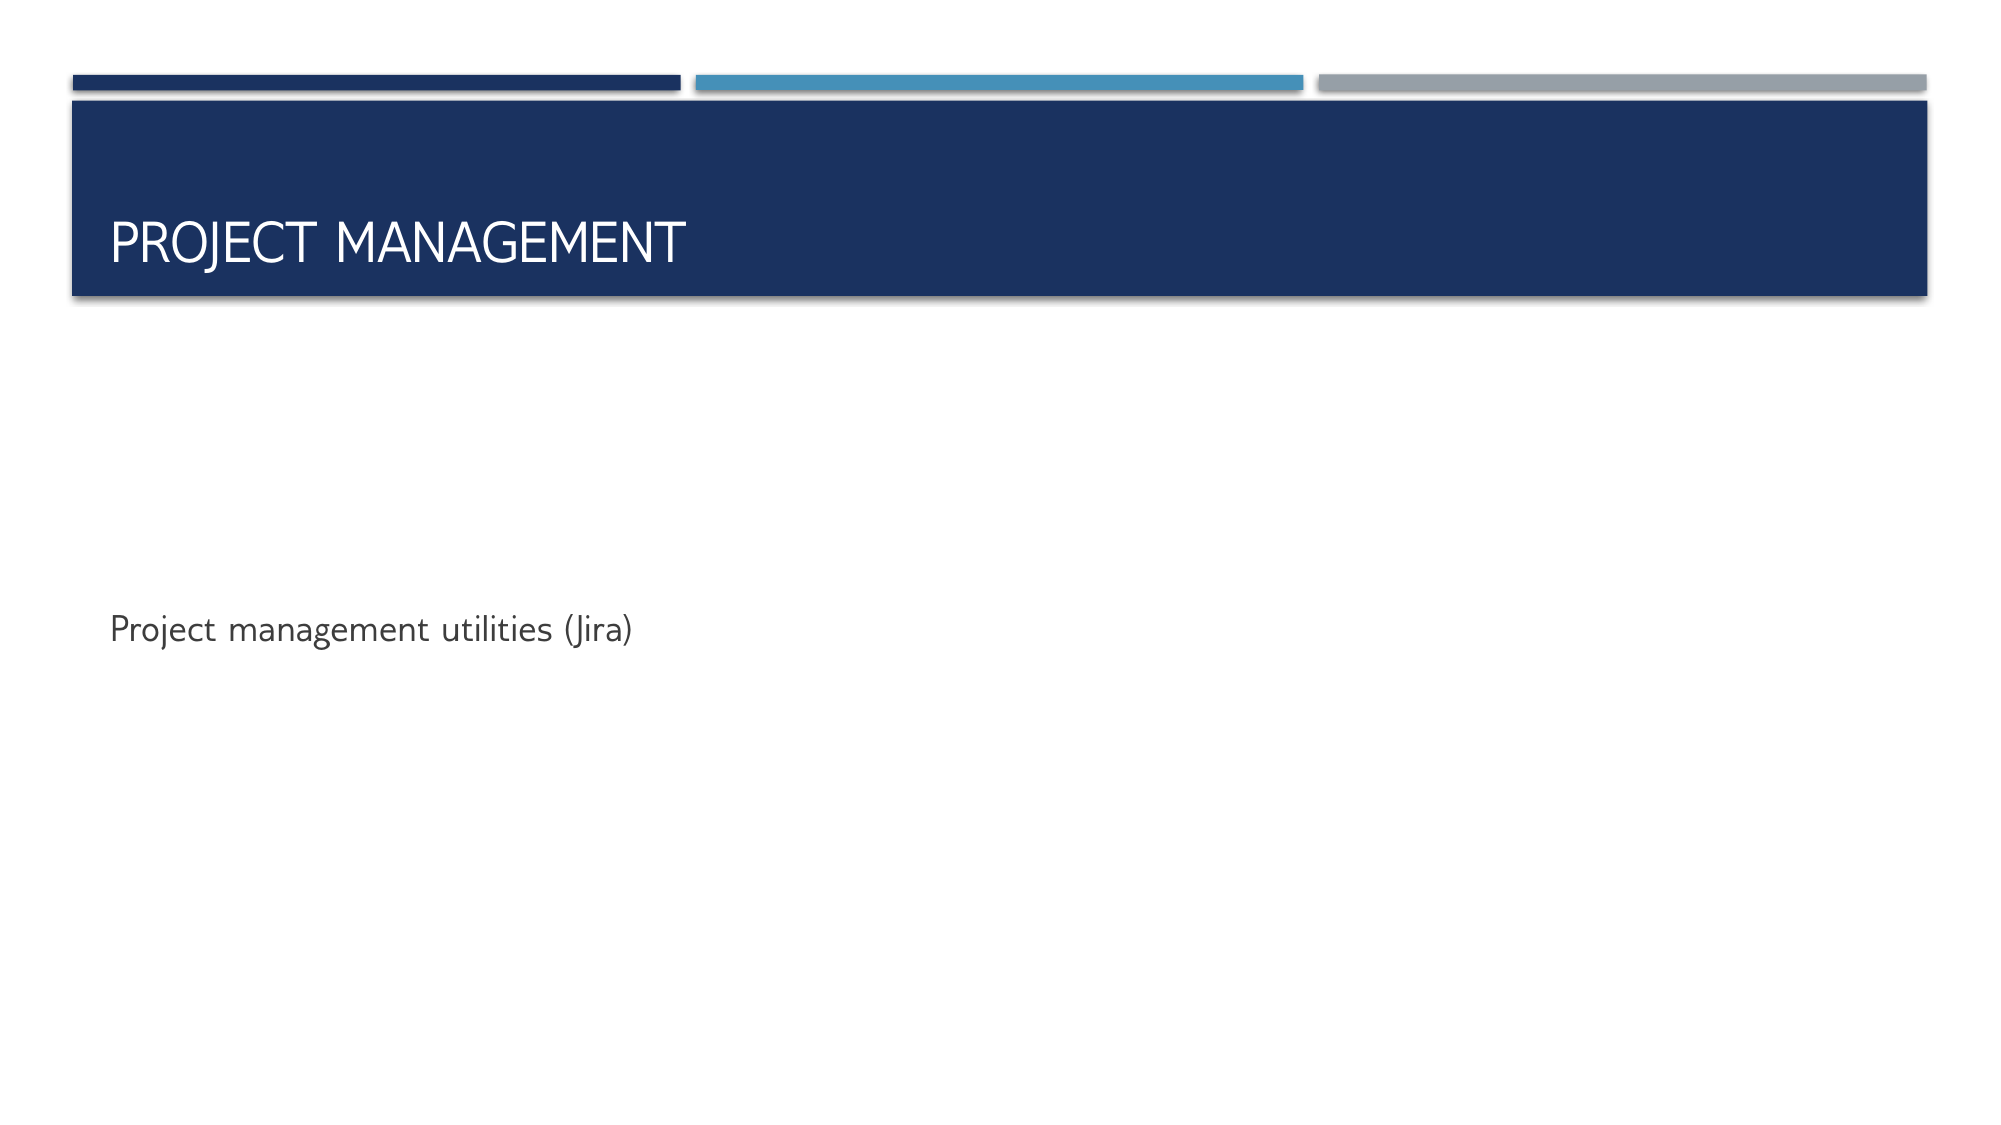

# Project Management
Project management utilities (Jira)